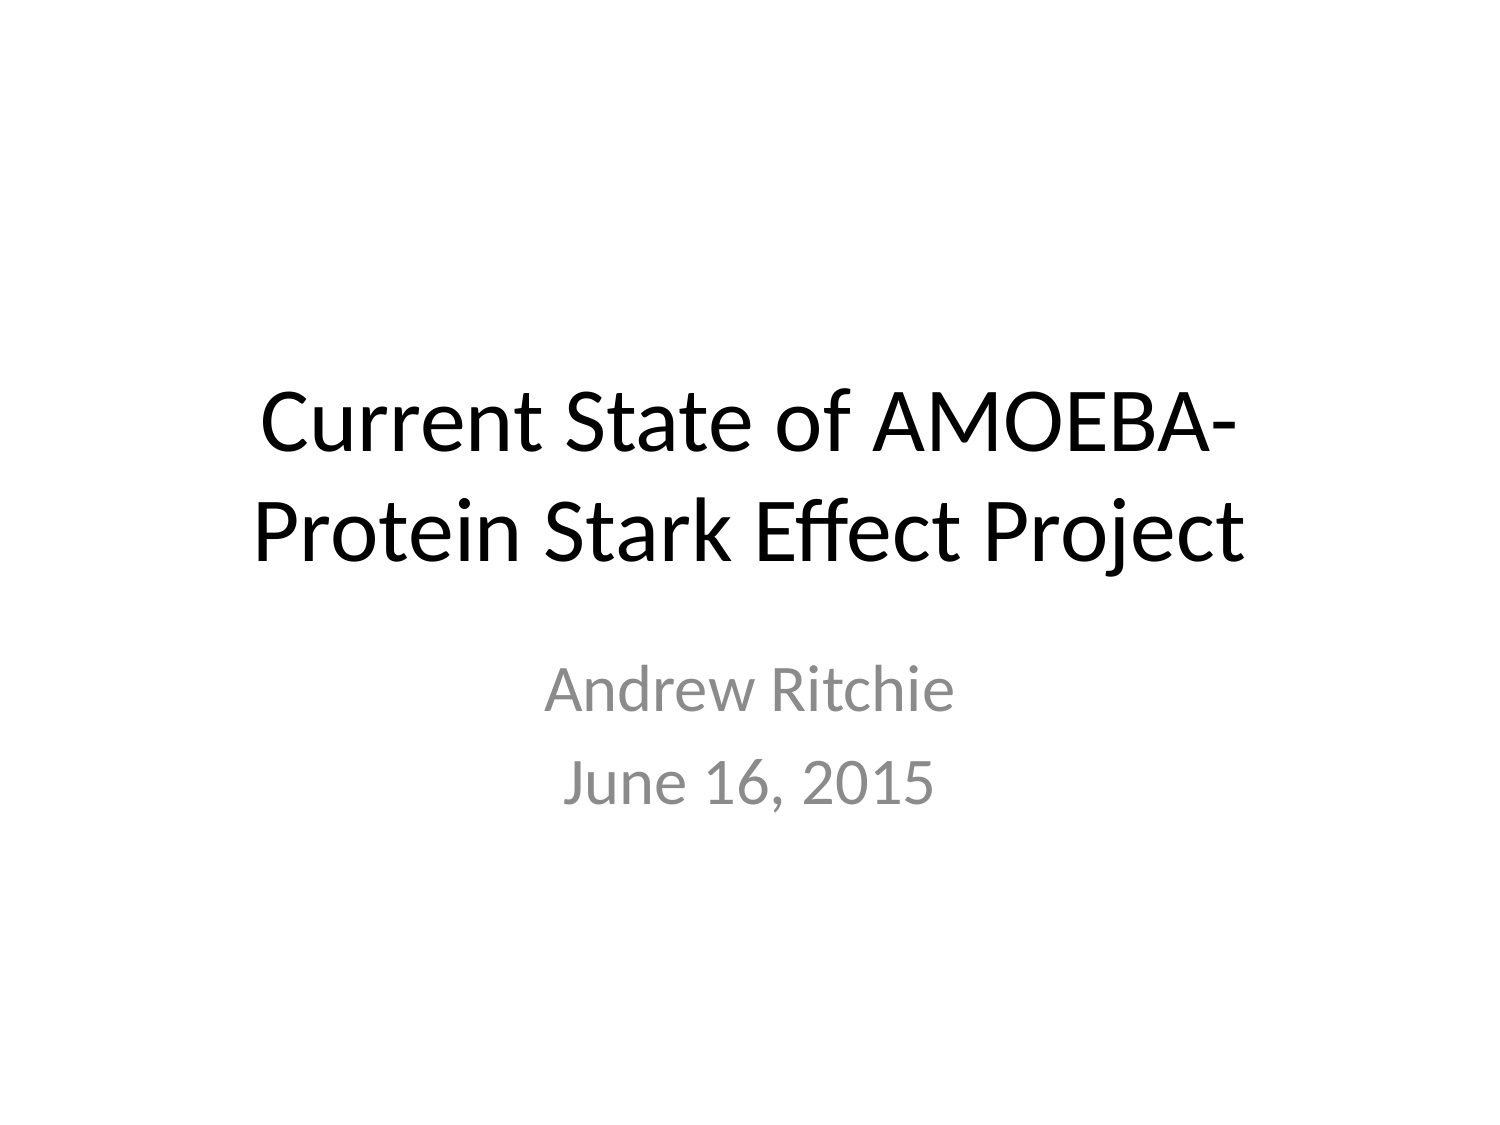

# Current State of AMOEBA-Protein Stark Effect Project
Andrew Ritchie
June 16, 2015